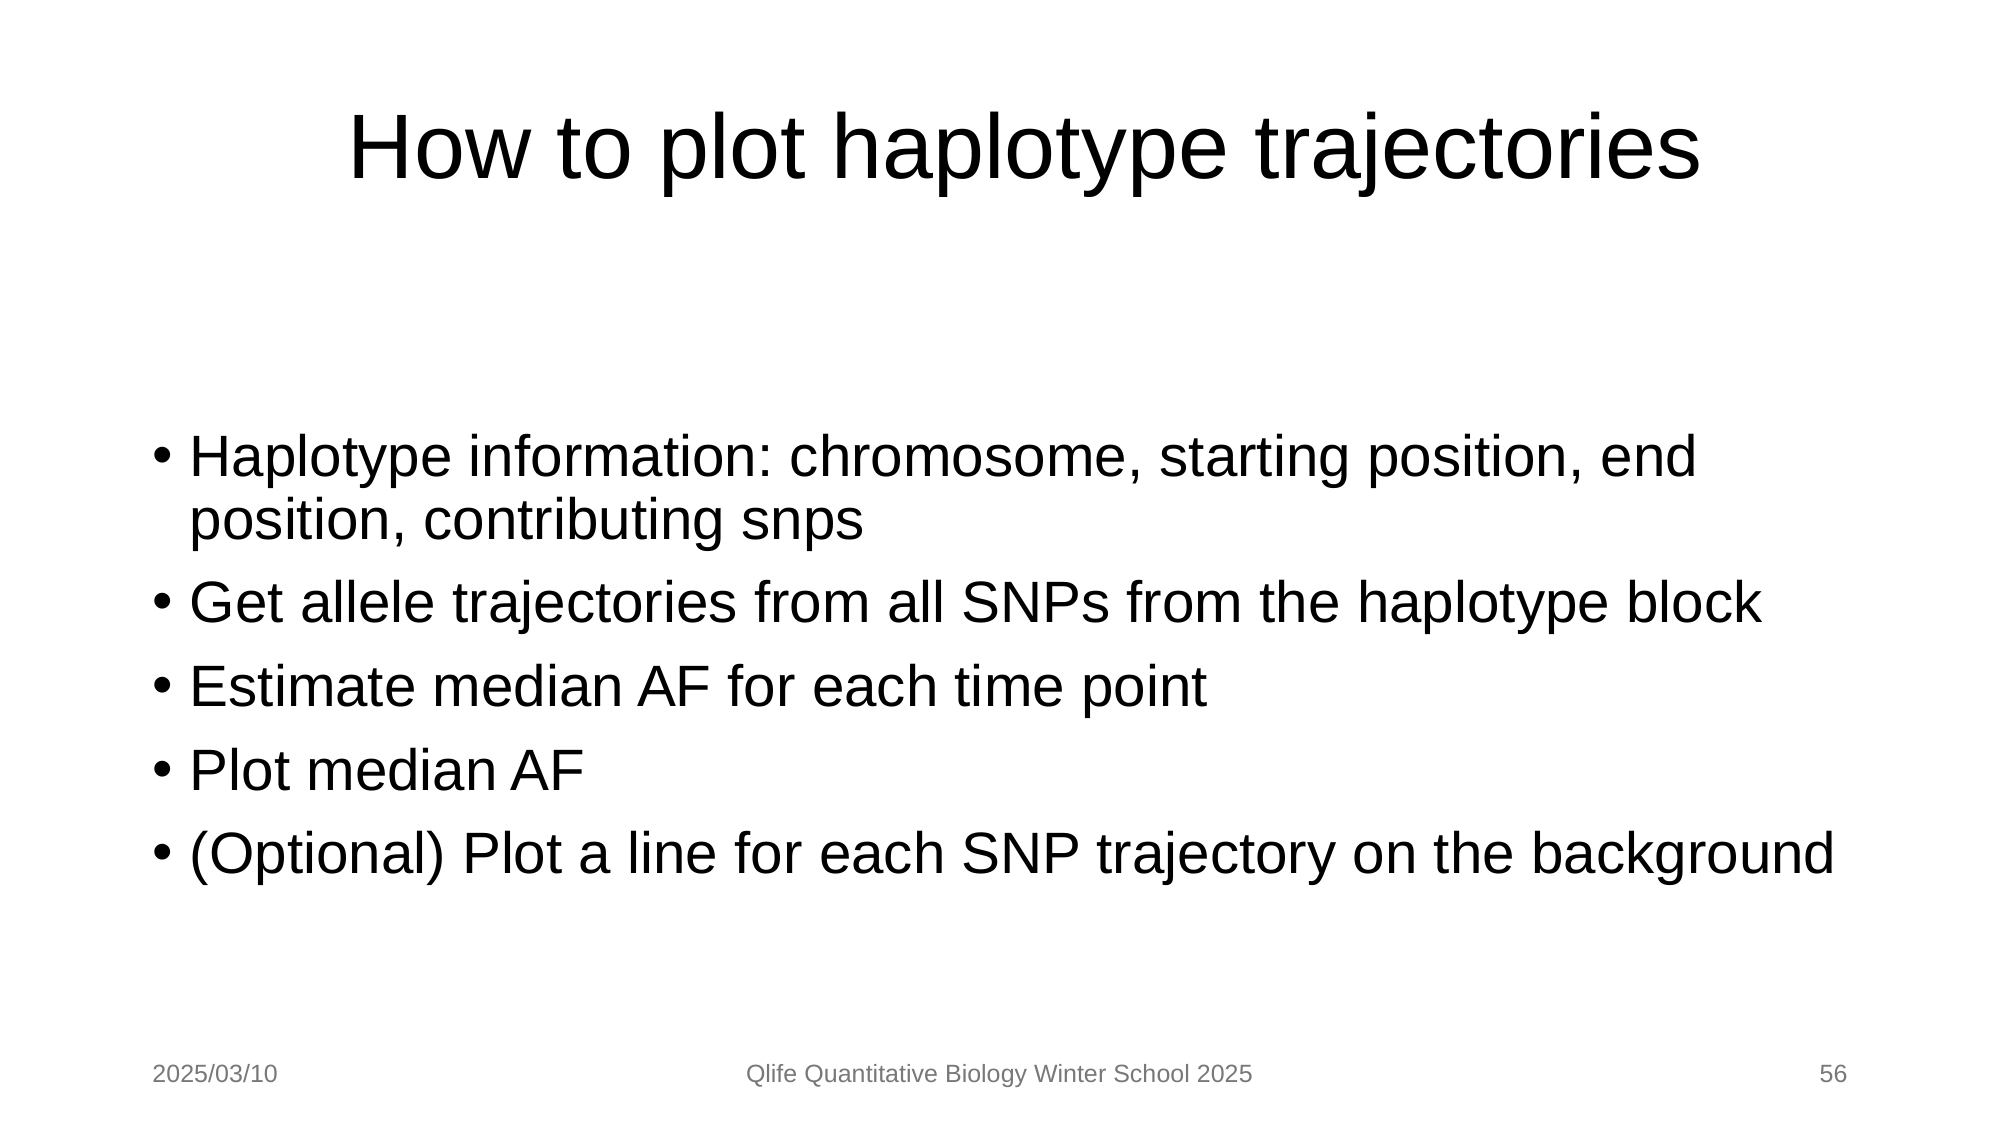

# How to plot haplotype trajectories
Haplotype information: chromosome, starting position, end position, contributing snps
Get allele trajectories from all SNPs from the haplotype block
Estimate median AF for each time point
Plot median AF
(Optional) Plot a line for each SNP trajectory on the background
2025/03/10
Qlife Quantitative Biology Winter School 2025
56